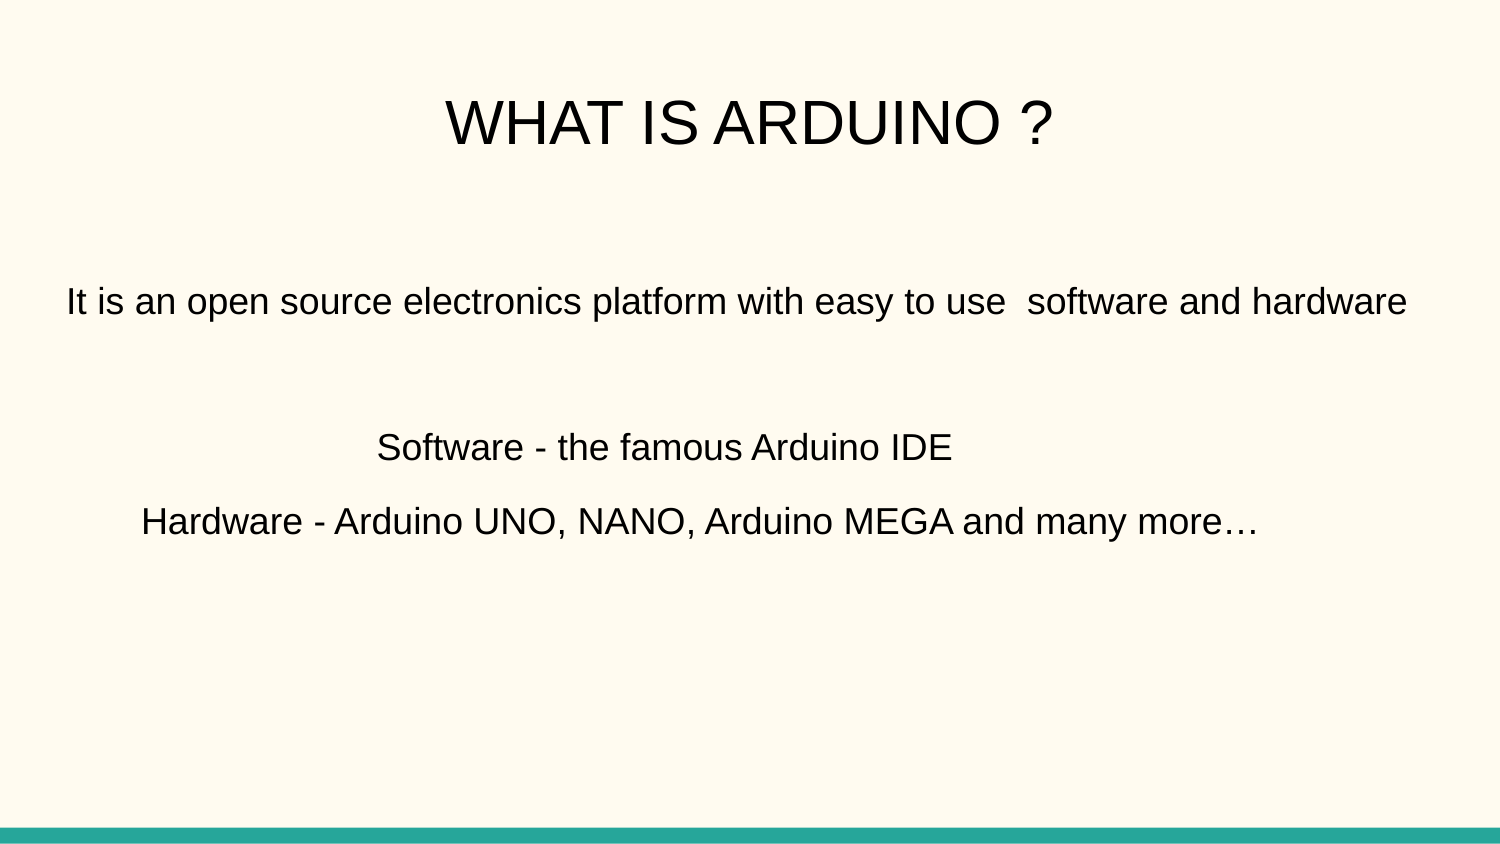

# WHAT IS ARDUINO ?

It is an open source electronics platform with easy to use  software and hardware

 Software - the famous Arduino IDE
Hardware - Arduino UNO, NANO, Arduino MEGA and many more…